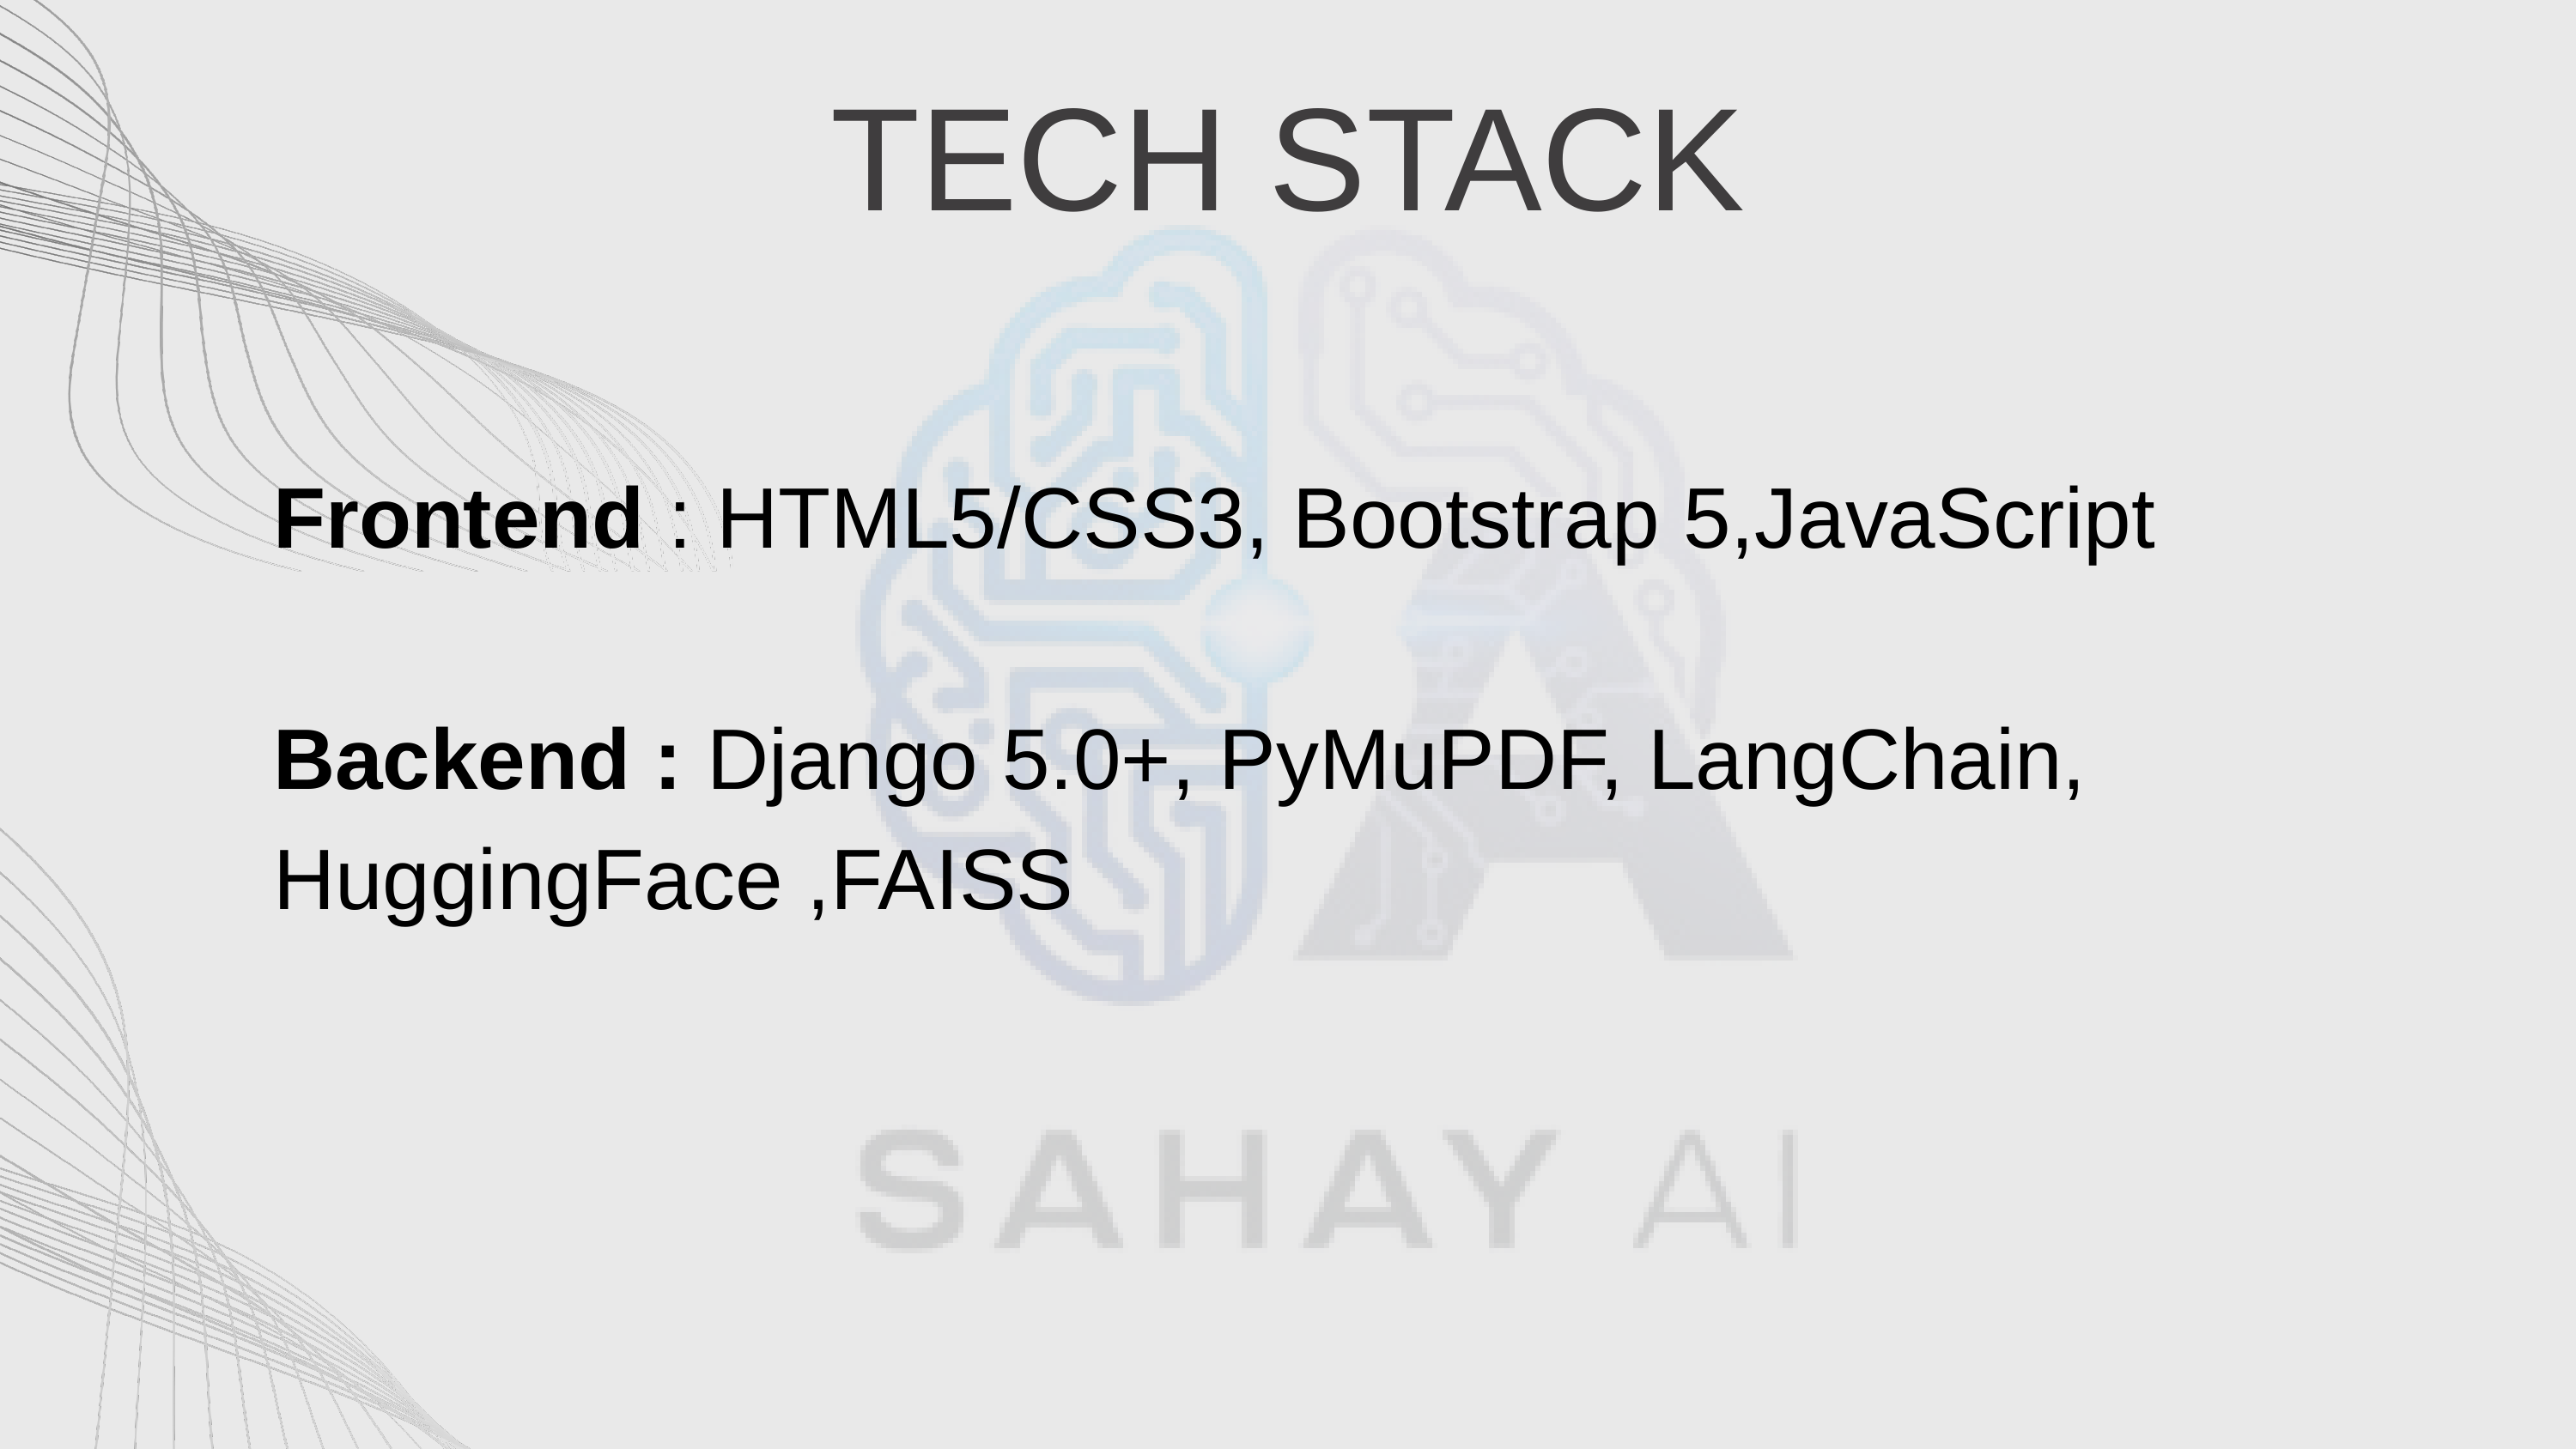

TECH STACK
Frontend : HTML5/CSS3, Bootstrap 5,JavaScript

Backend : Django 5.0+, PyMuPDF, LangChain, HuggingFace ,FAISS